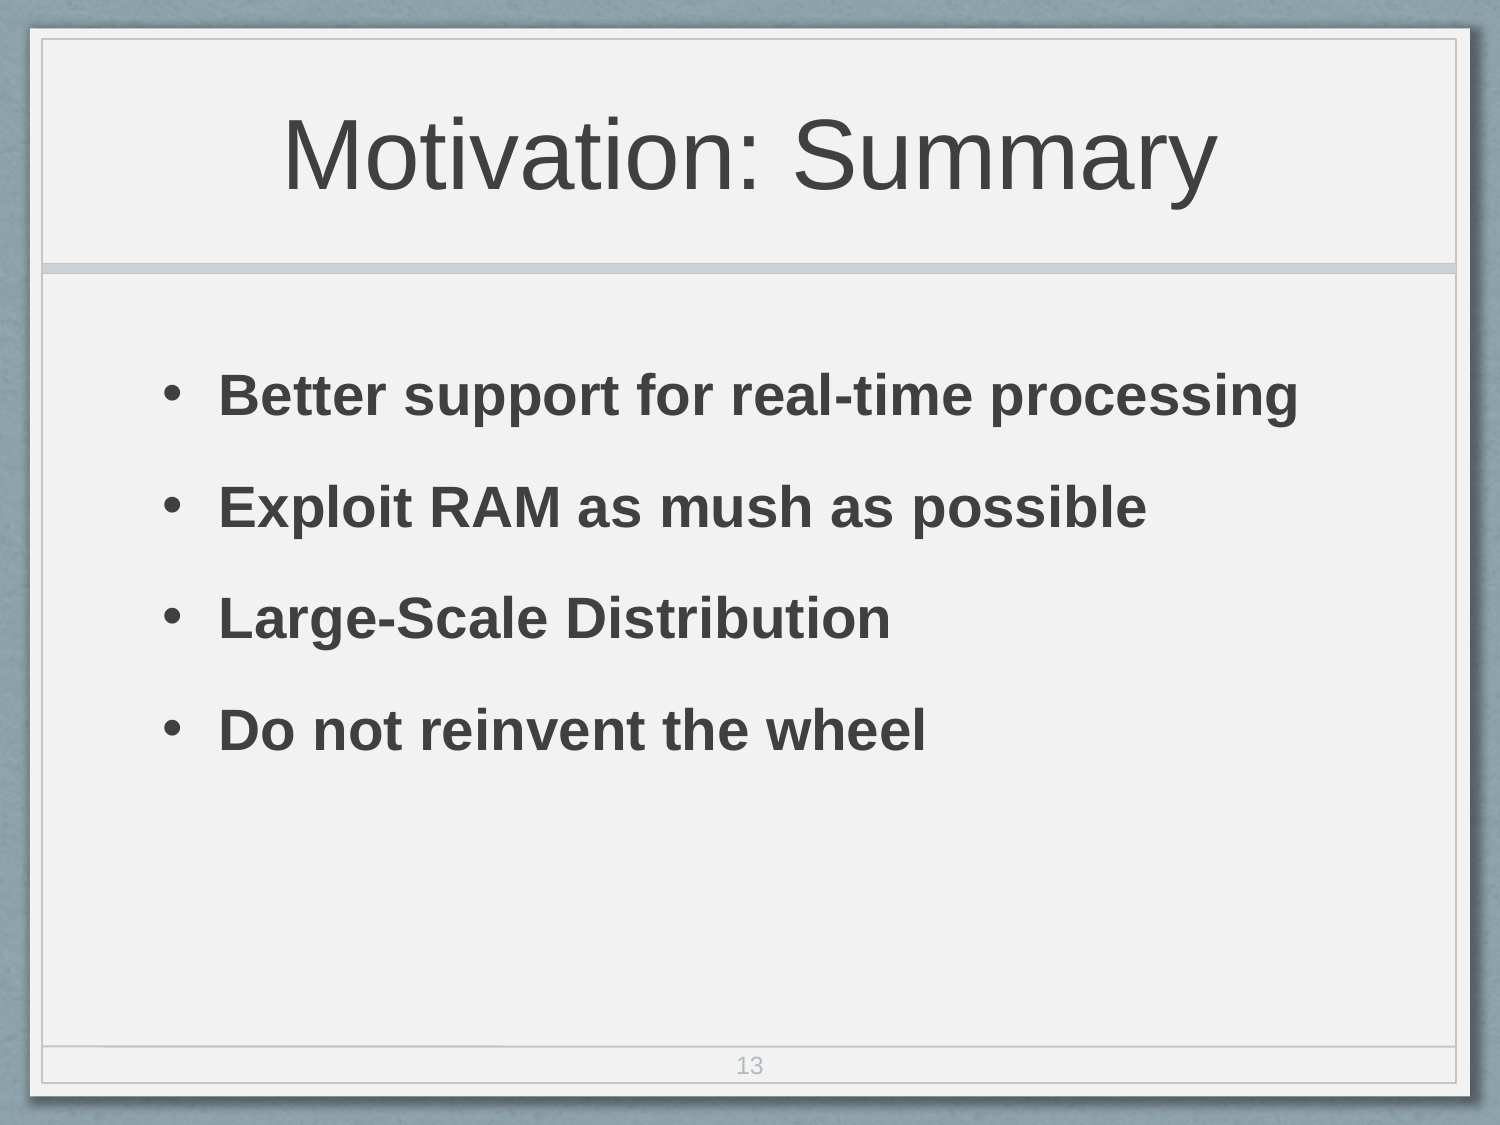

# Motivation: Summary
Better support for real-time processing
Exploit RAM as mush as possible
Large-Scale Distribution
Do not reinvent the wheel
13